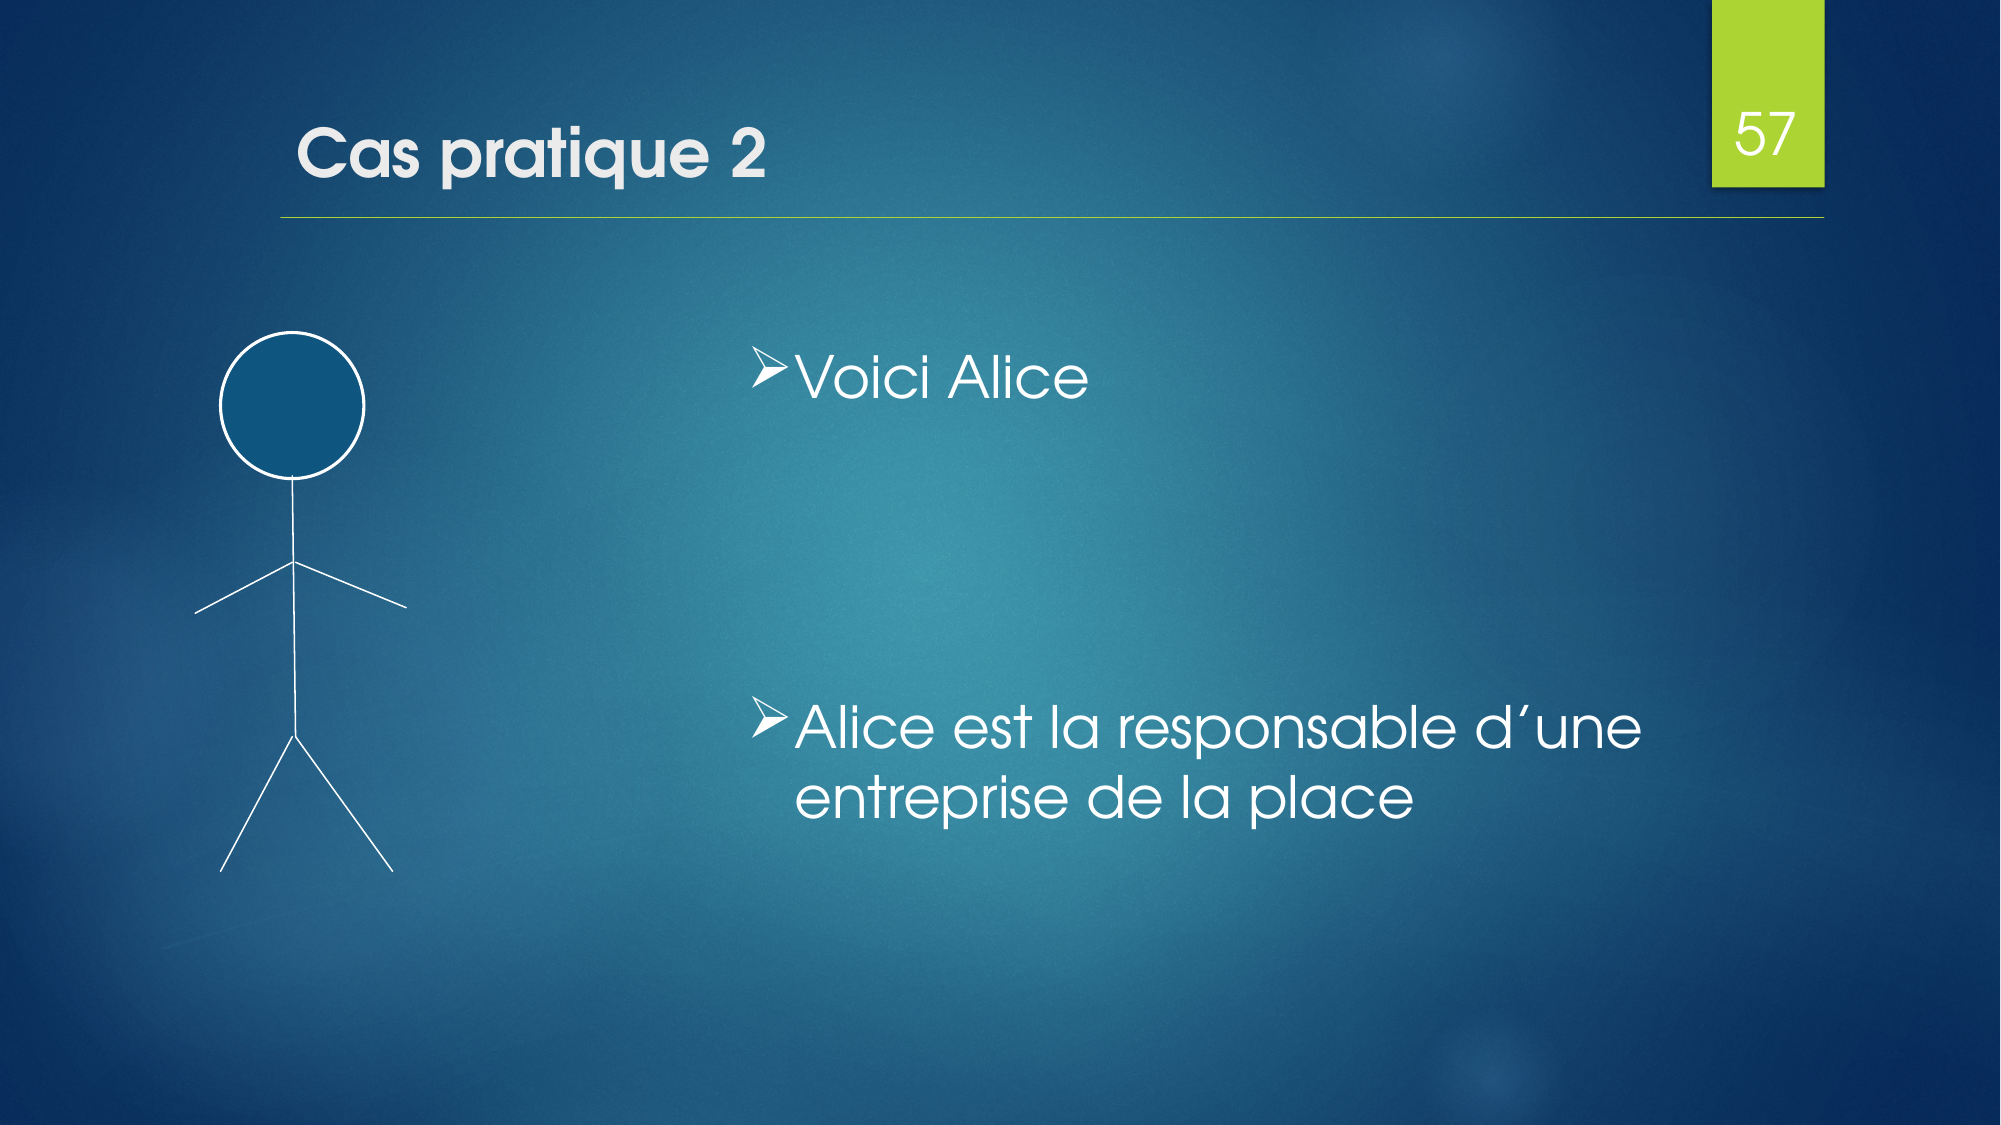

57
# Cas pratique 2

Voici Alice

Alice est la responsable d’une entreprise de la place